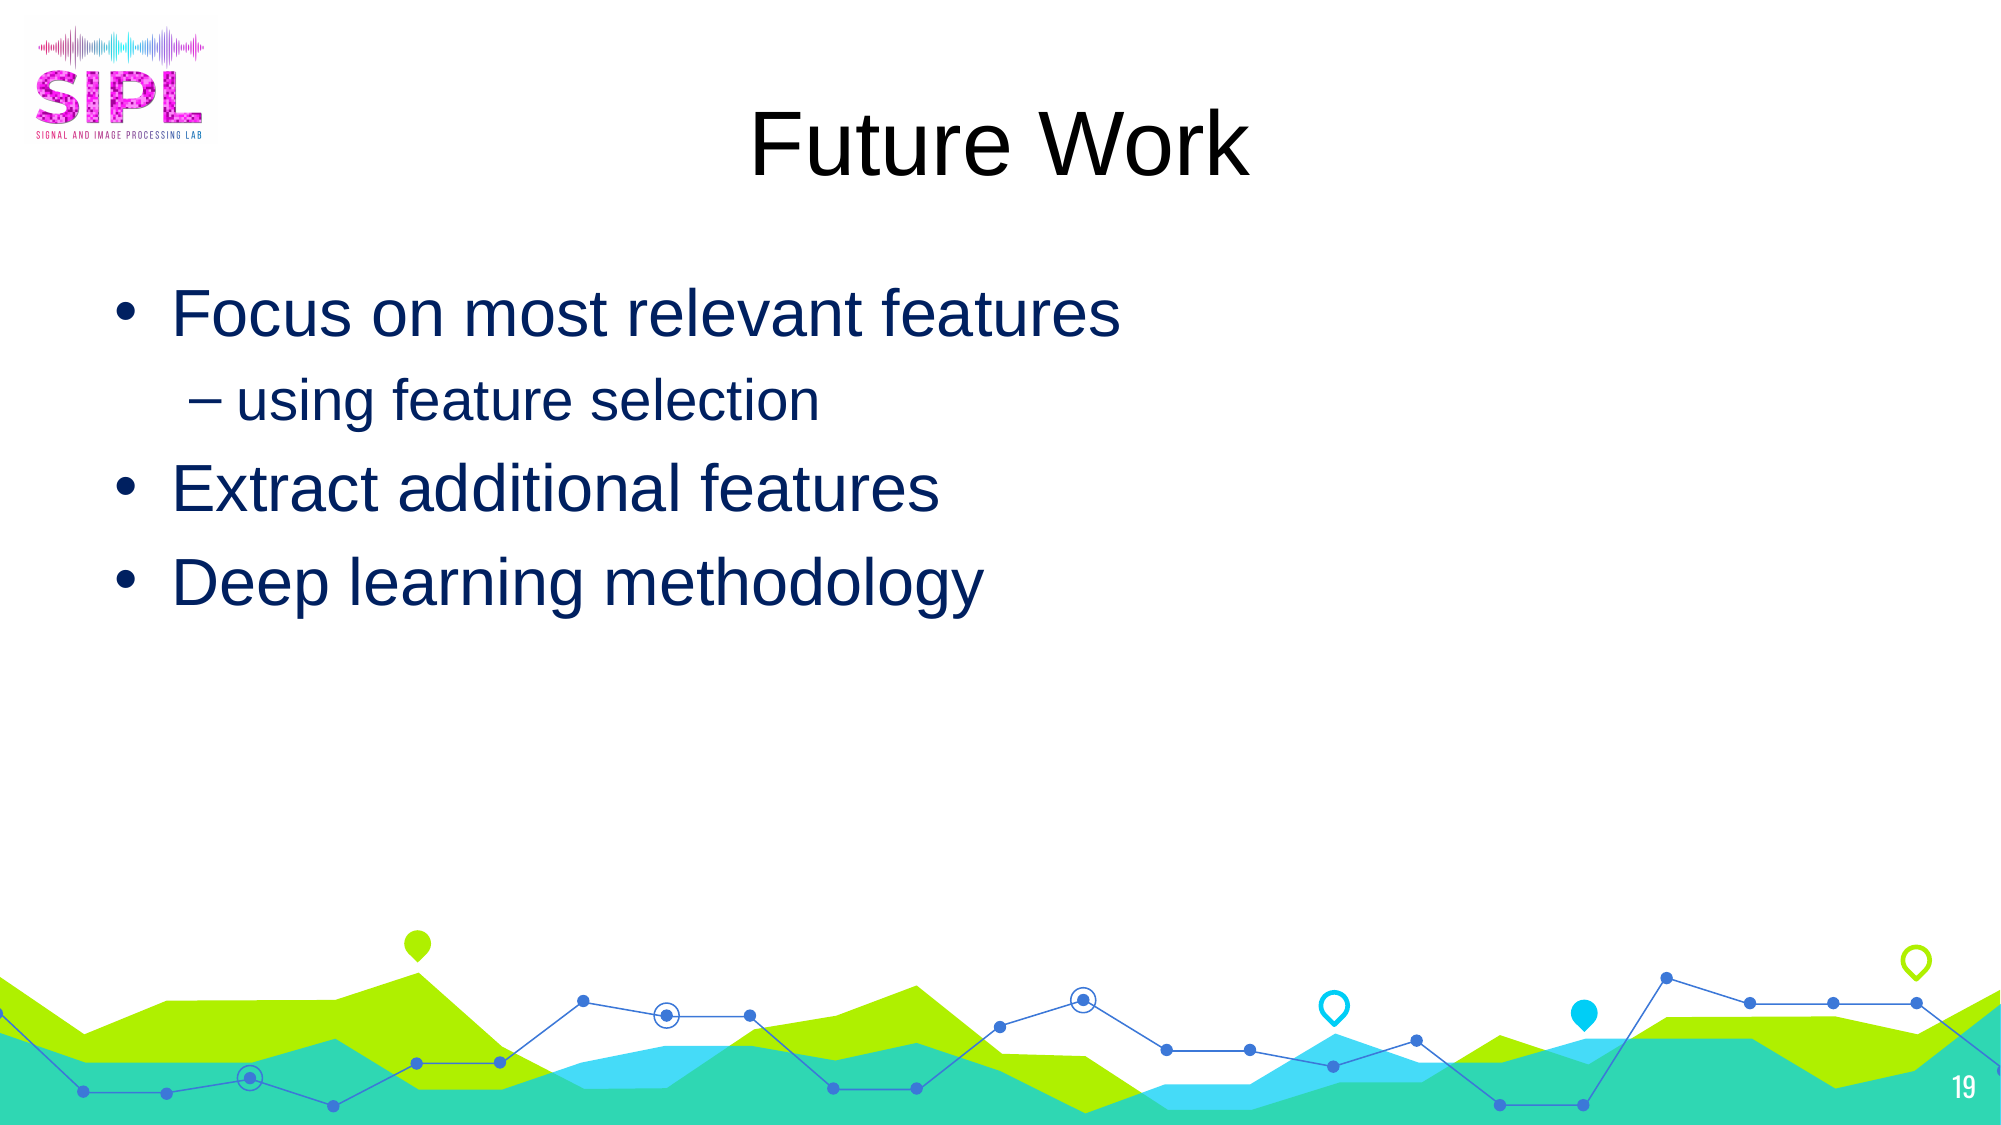

# Future Work
Focus on most relevant features
using feature selection
Extract additional features
Deep learning methodology